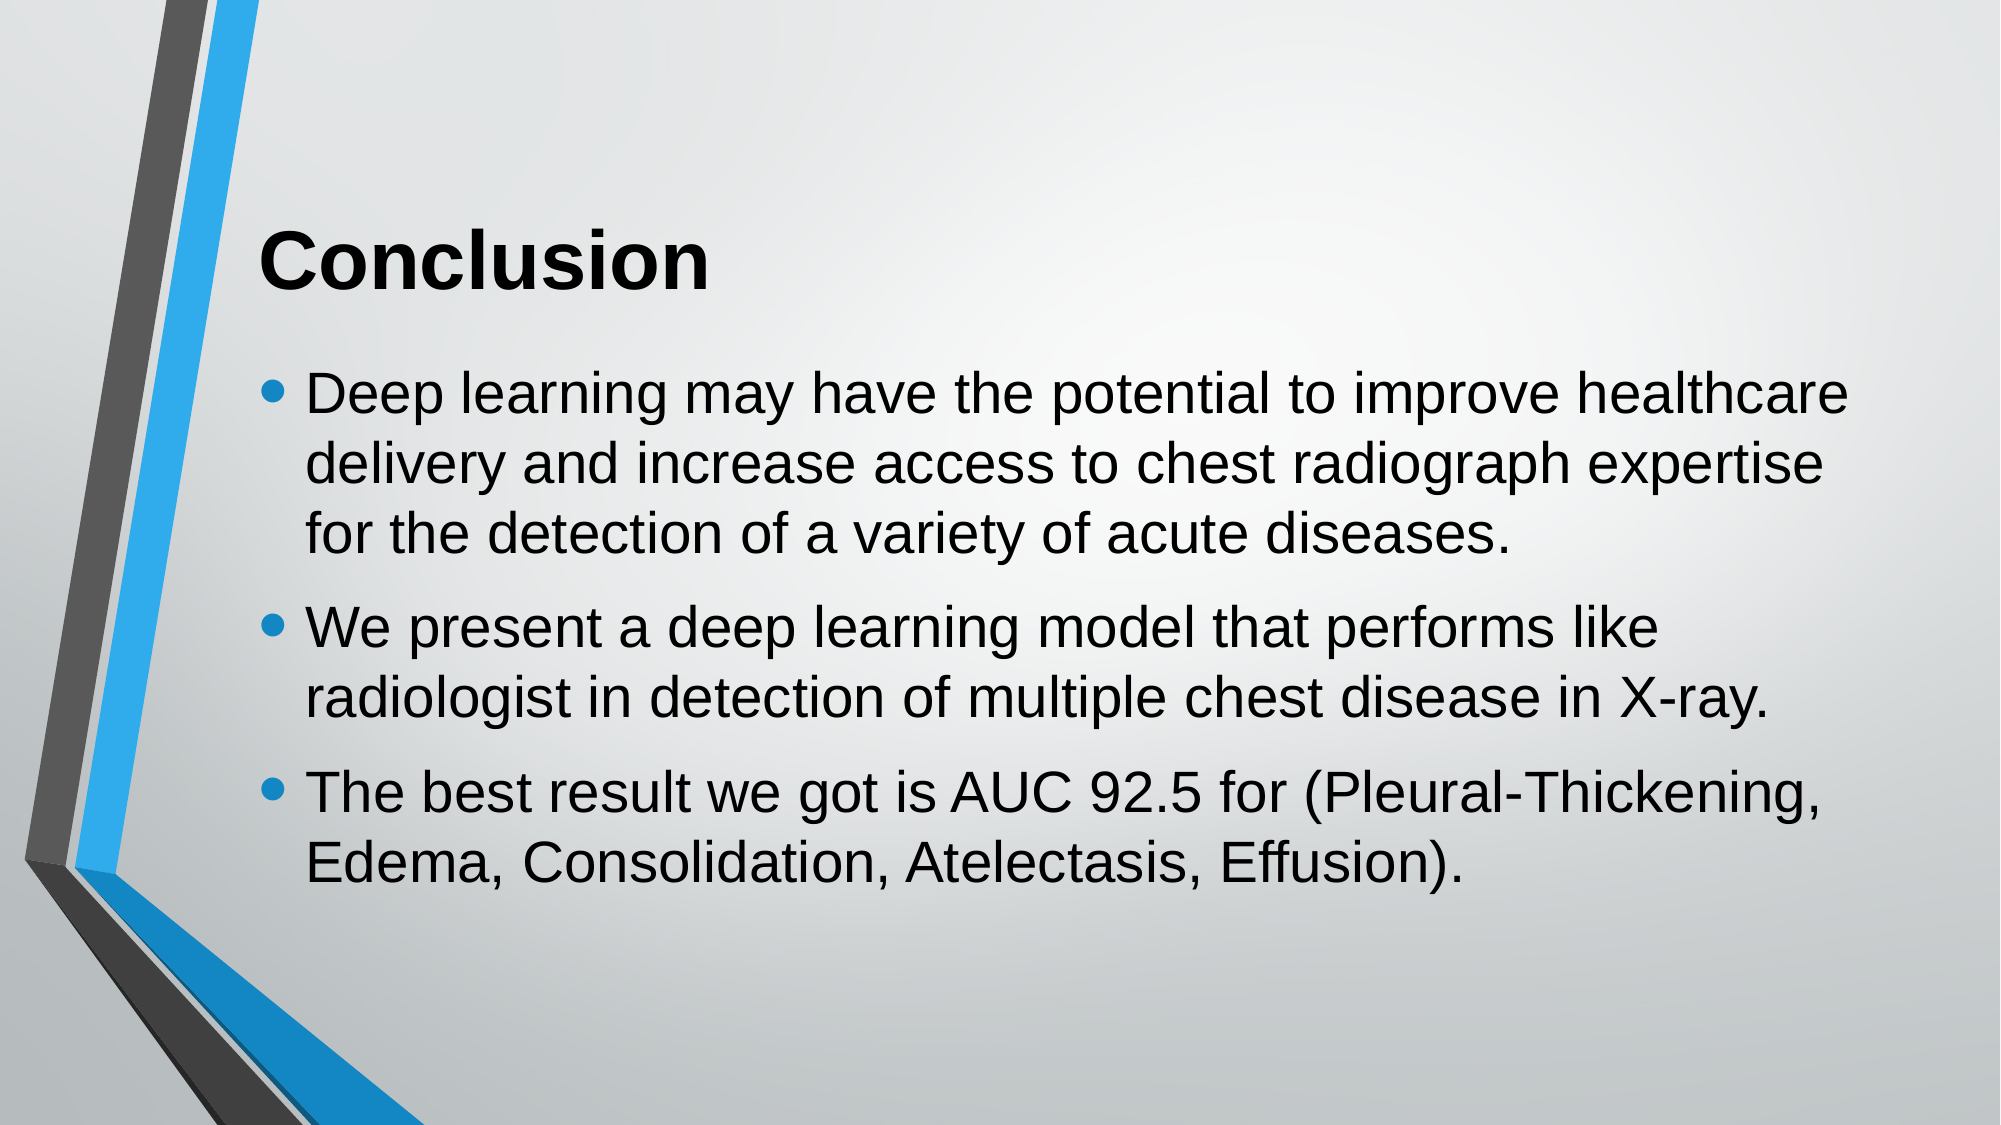

# Conclusion
Deep learning may have the potential to improve healthcare delivery and increase access to chest radiograph expertise for the detection of a variety of acute diseases.
We present a deep learning model that performs like radiologist in detection of multiple chest disease in X-ray.
The best result we got is AUC 92.5 for (Pleural-Thickening, Edema, Consolidation, Atelectasis, Effusion).